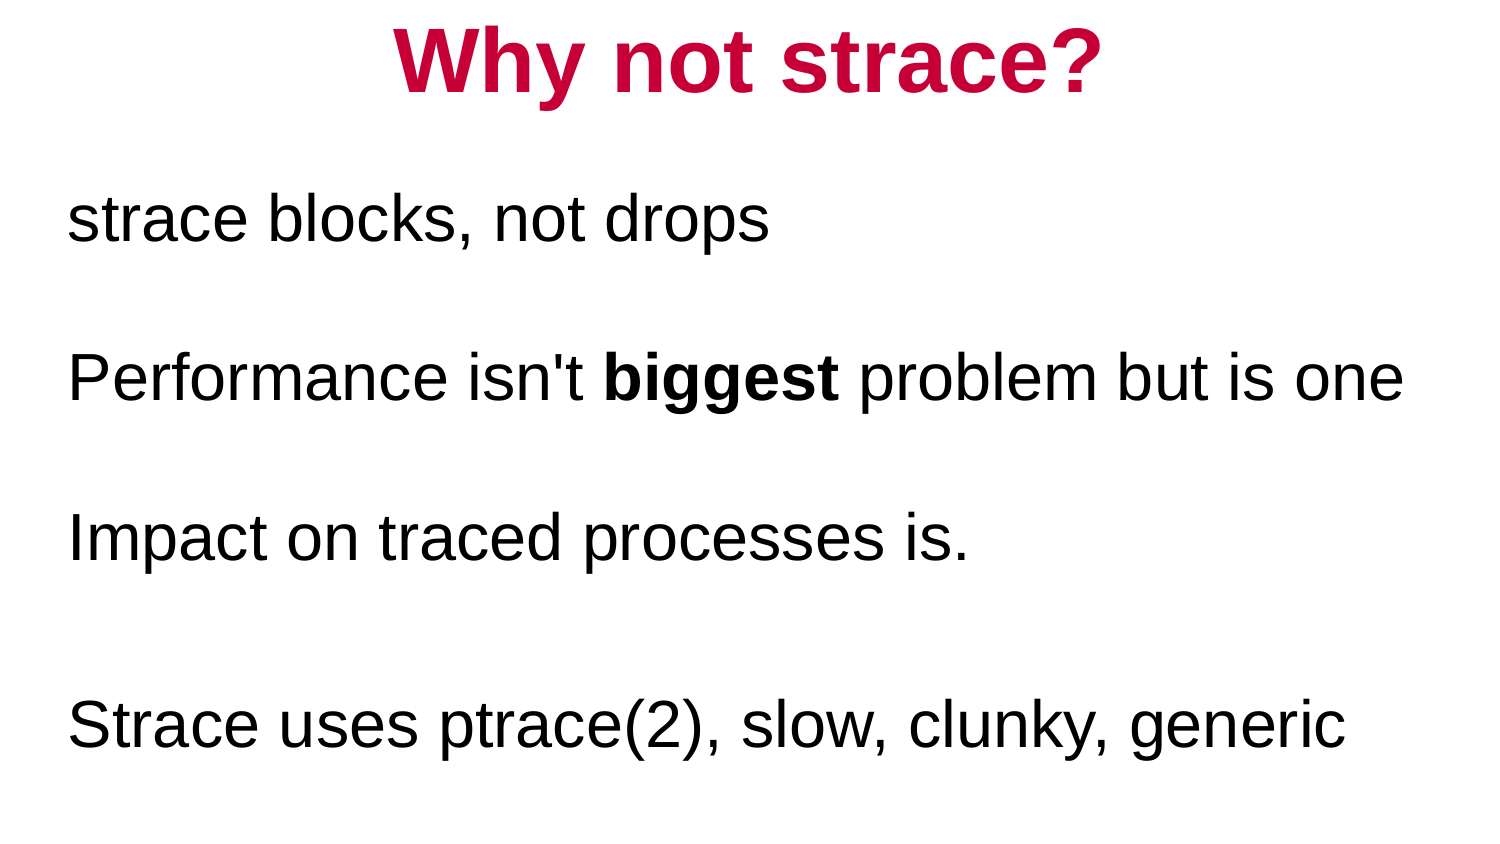

# Why not strace?
strace blocks, not drops
Performance isn't biggest problem but is one
Impact on traced processes is.

Strace uses ptrace(2), slow, clunky, generic